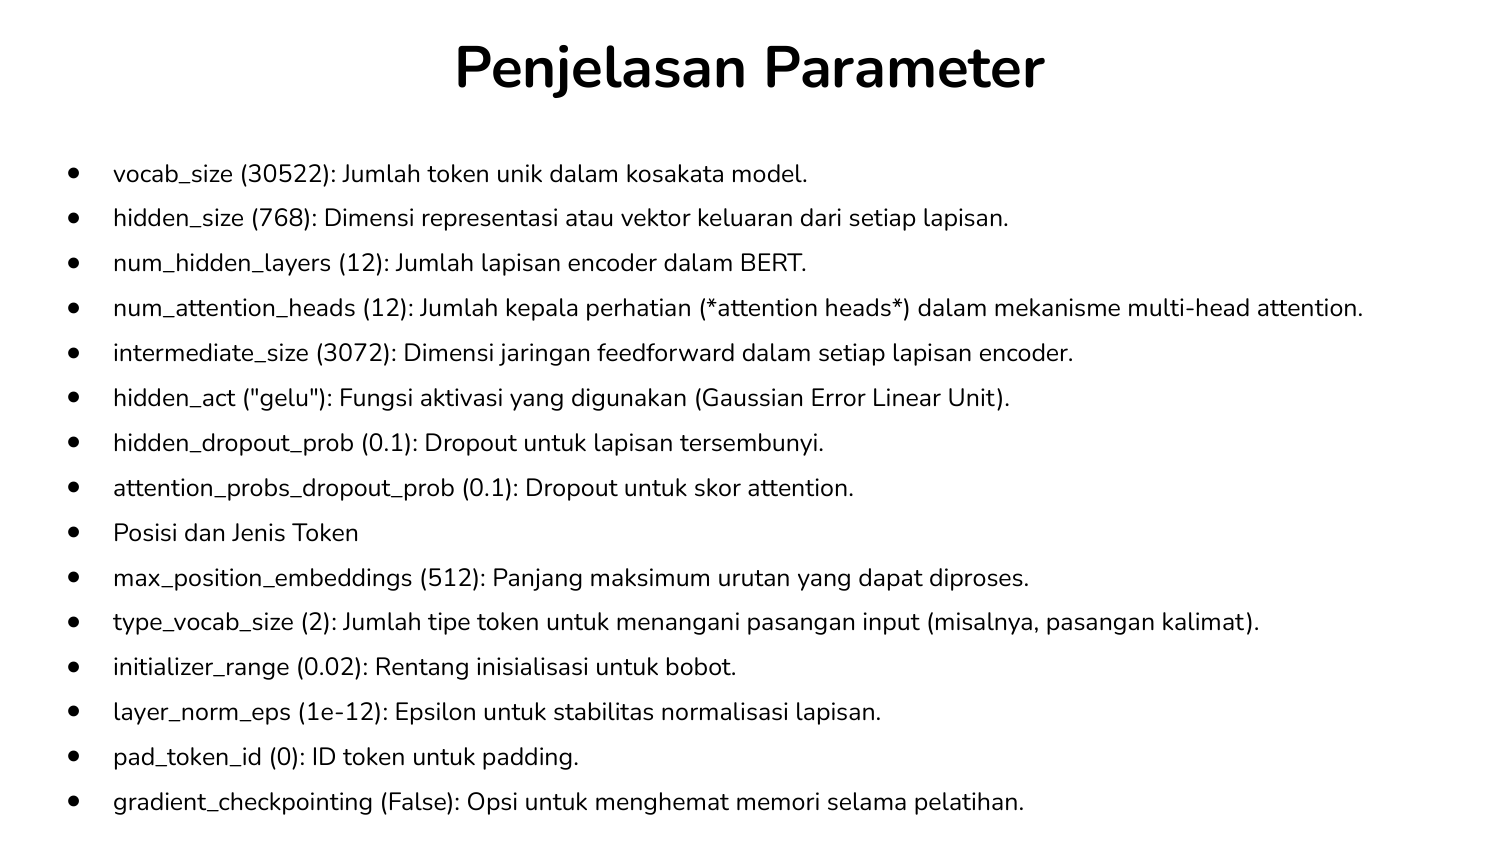

# Penjelasan Parameter
vocab_size (30522): Jumlah token unik dalam kosakata model.
hidden_size (768): Dimensi representasi atau vektor keluaran dari setiap lapisan.
num_hidden_layers (12): Jumlah lapisan encoder dalam BERT.
num_attention_heads (12): Jumlah kepala perhatian (*attention heads*) dalam mekanisme multi-head attention.
intermediate_size (3072): Dimensi jaringan feedforward dalam setiap lapisan encoder.
hidden_act ("gelu"): Fungsi aktivasi yang digunakan (Gaussian Error Linear Unit).
hidden_dropout_prob (0.1): Dropout untuk lapisan tersembunyi.
attention_probs_dropout_prob (0.1): Dropout untuk skor attention.
Posisi dan Jenis Token
max_position_embeddings (512): Panjang maksimum urutan yang dapat diproses.
type_vocab_size (2): Jumlah tipe token untuk menangani pasangan input (misalnya, pasangan kalimat).
initializer_range (0.02): Rentang inisialisasi untuk bobot.
layer_norm_eps (1e-12): Epsilon untuk stabilitas normalisasi lapisan.
pad_token_id (0): ID token untuk padding.
gradient_checkpointing (False): Opsi untuk menghemat memori selama pelatihan.